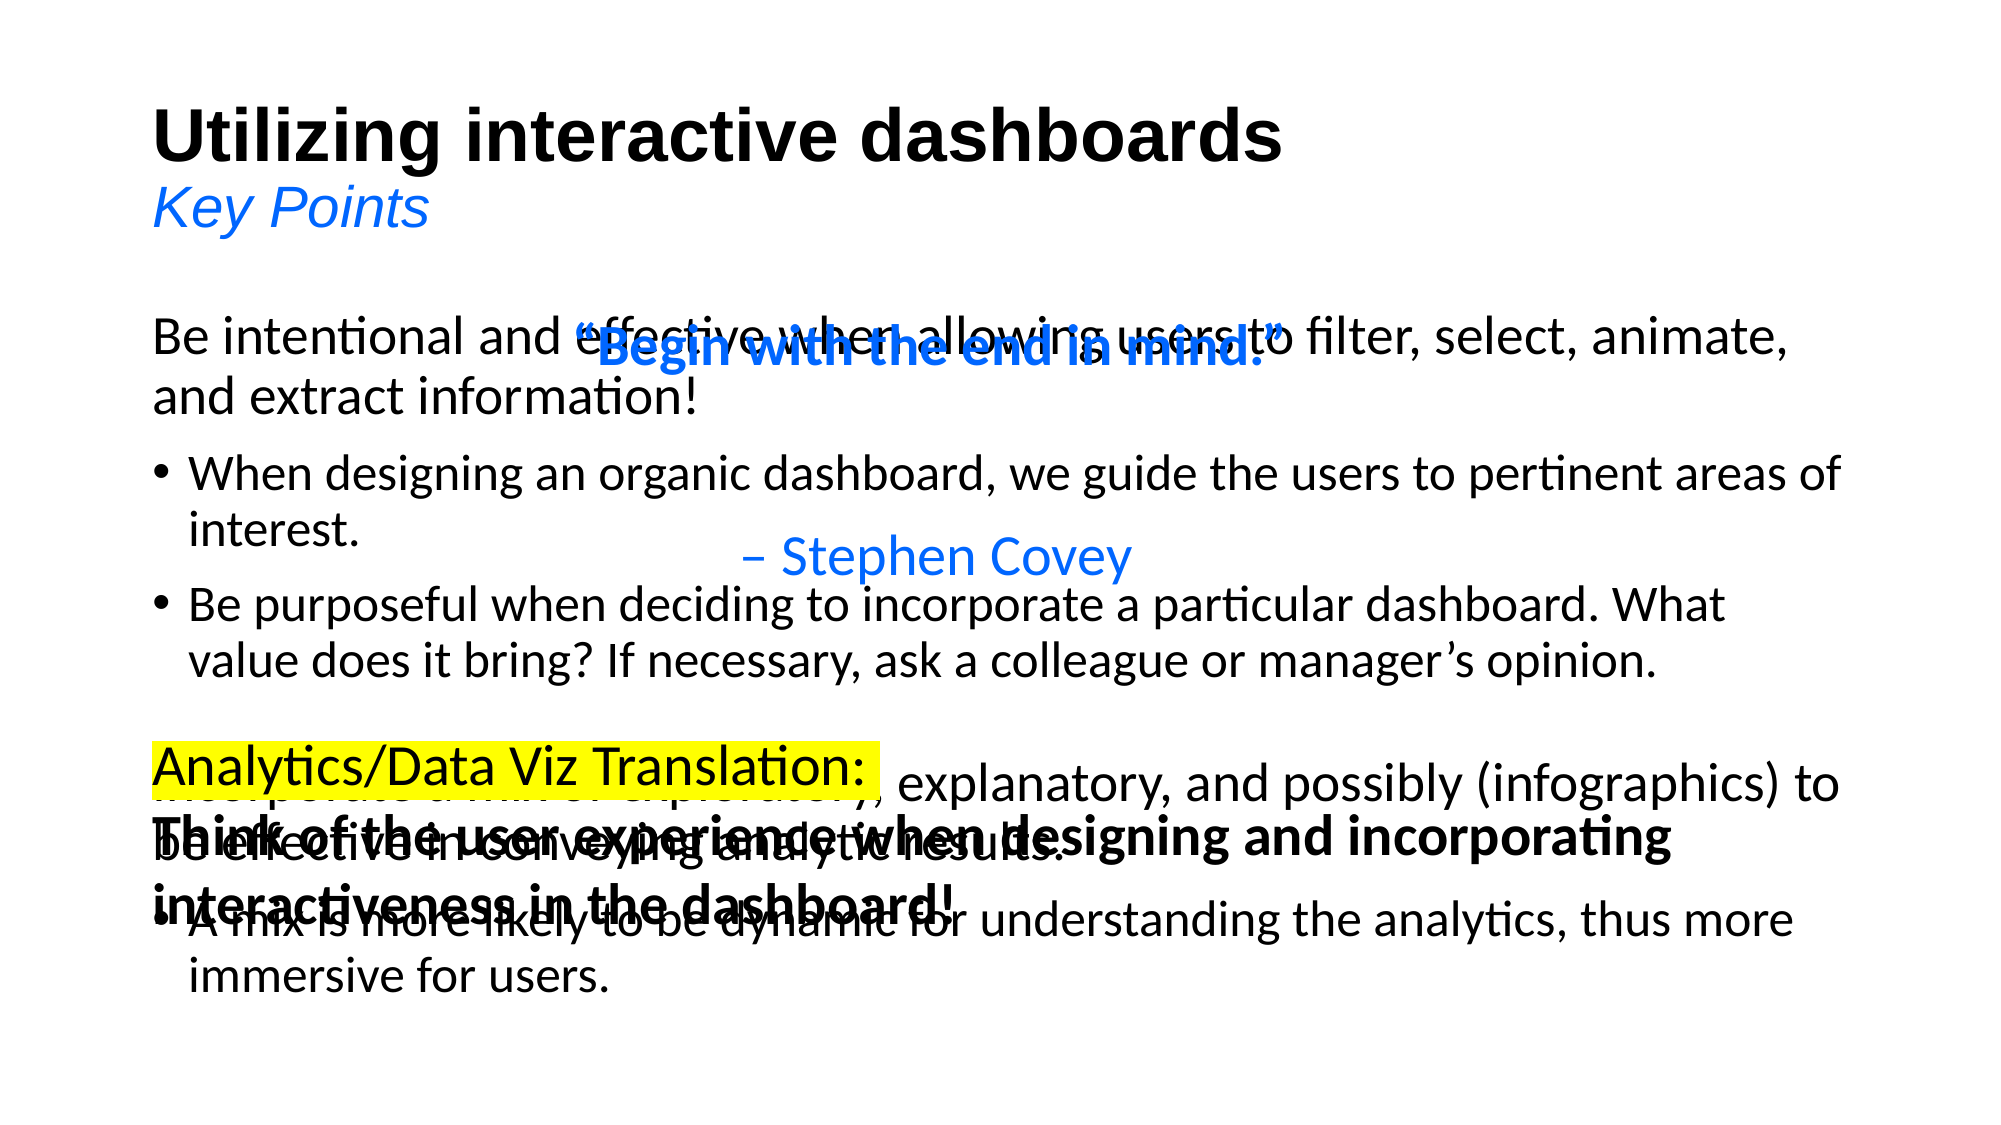

# Utilizing interactive dashboards Key Points
Be intentional and effective when allowing users to filter, select, animate, and extract information!
When designing an organic dashboard, we guide the users to pertinent areas of interest.
Be purposeful when deciding to incorporate a particular dashboard. What value does it bring? If necessary, ask a colleague or manager’s opinion.

Incorporate a mix of exploratory, explanatory, and possibly (infographics) to be effective in conveying analytic results.
A mix is more likely to be dynamic for understanding the analytics, thus more immersive for users.

“Begin with the end in mind.”

 – Stephen Covey

Analytics/Data Viz Translation:
Think of the user experience when designing and incorporating interactiveness in the dashboard!